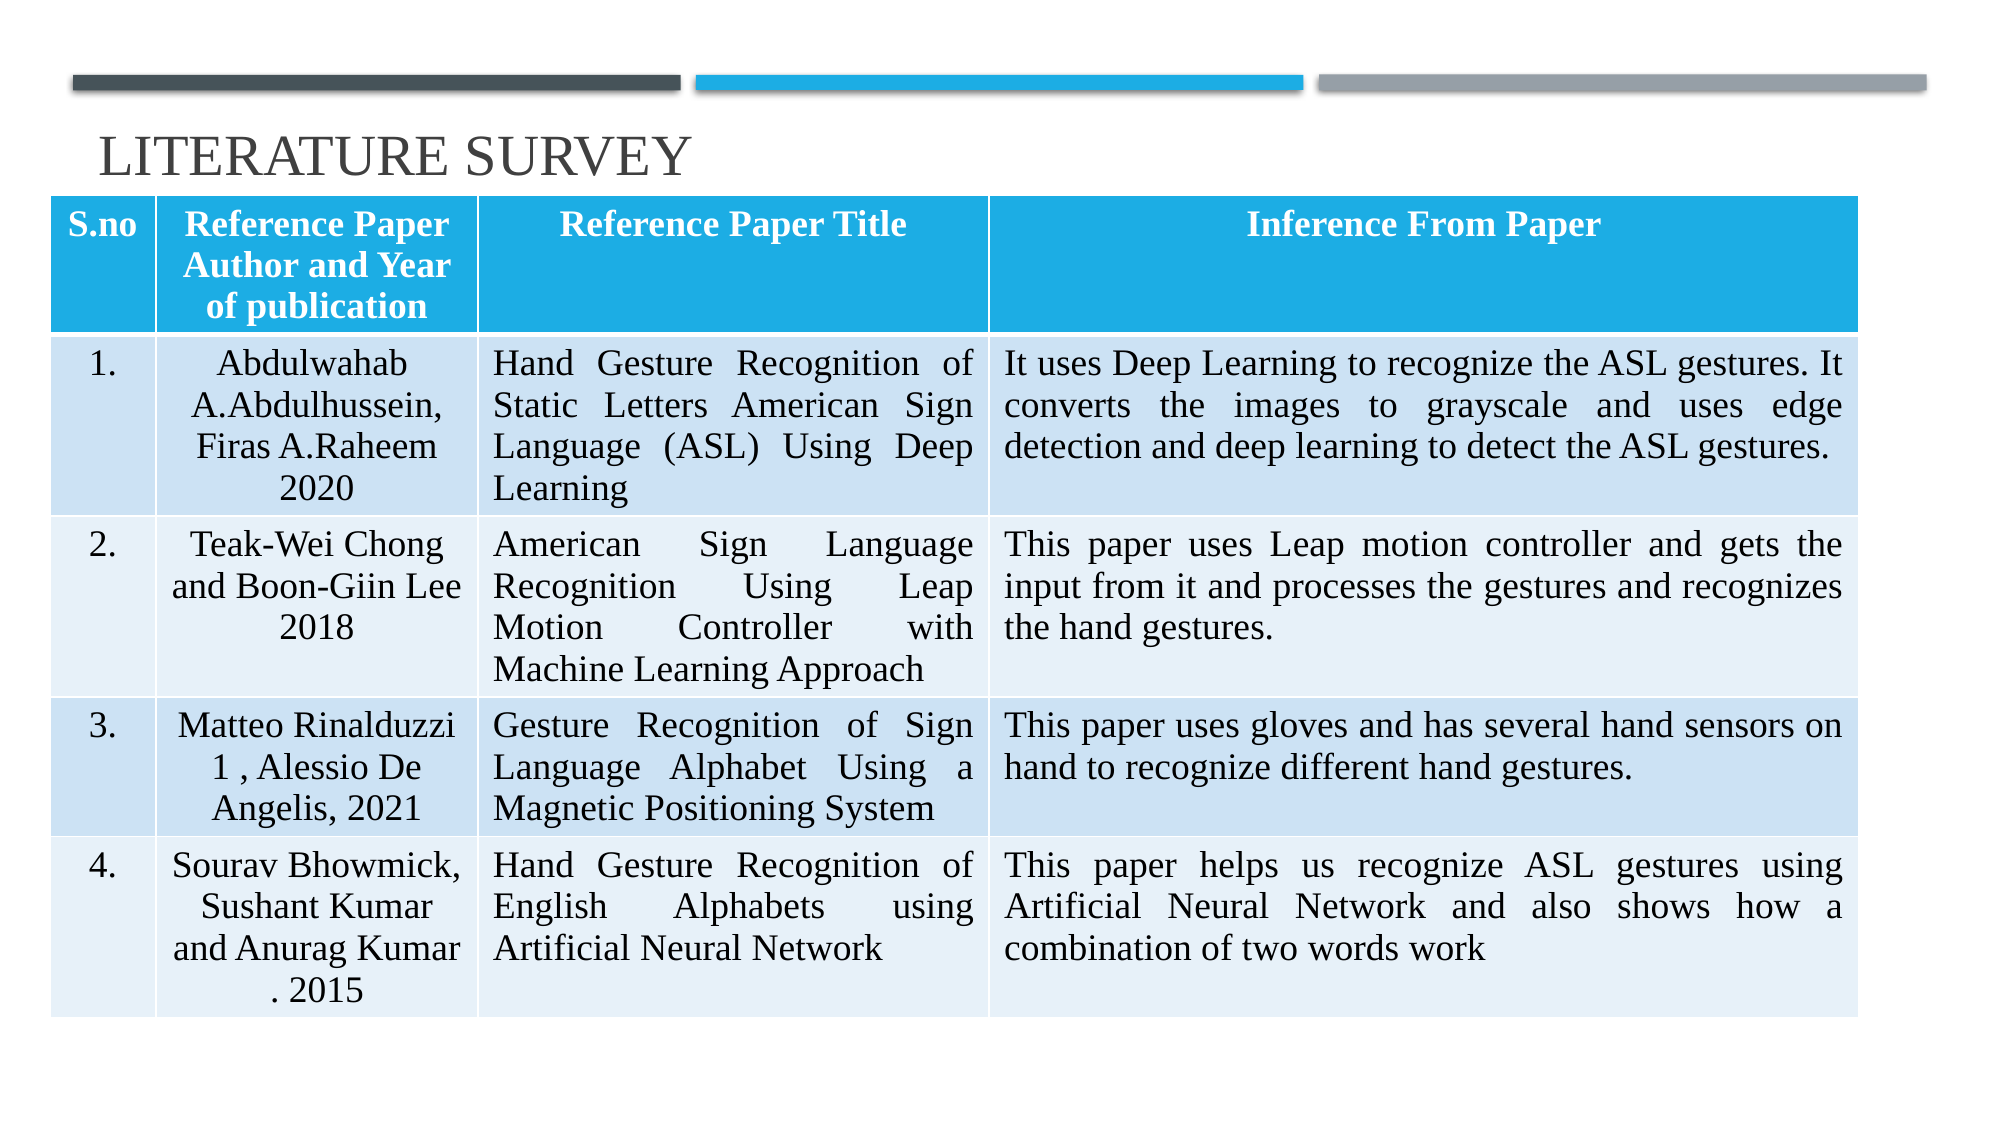

# Literature survey
| S.no | Reference Paper Author and Year of publication | Reference Paper Title | Inference From Paper |
| --- | --- | --- | --- |
| 1. | Abdulwahab A.Abdulhussein, Firas A.Raheem 2020 | Hand Gesture Recognition of Static Letters American Sign Language (ASL) Using Deep Learning | It uses Deep Learning to recognize the ASL gestures. It converts the images to grayscale and uses edge detection and deep learning to detect the ASL gestures. |
| 2. | Teak-Wei Chong and Boon-Giin Lee 2018 | American Sign Language Recognition Using Leap Motion Controller with Machine Learning Approach | This paper uses Leap motion controller and gets the input from it and processes the gestures and recognizes the hand gestures. |
| 3. | Matteo Rinalduzzi 1 , Alessio De Angelis, 2021 | Gesture Recognition of Sign Language Alphabet Using a Magnetic Positioning System | This paper uses gloves and has several hand sensors on hand to recognize different hand gestures. |
| 4. | Sourav Bhowmick, Sushant Kumar and Anurag Kumar . 2015 | Hand Gesture Recognition of English Alphabets using Artificial Neural Network | This paper helps us recognize ASL gestures using Artificial Neural Network and also shows how a combination of two words work |